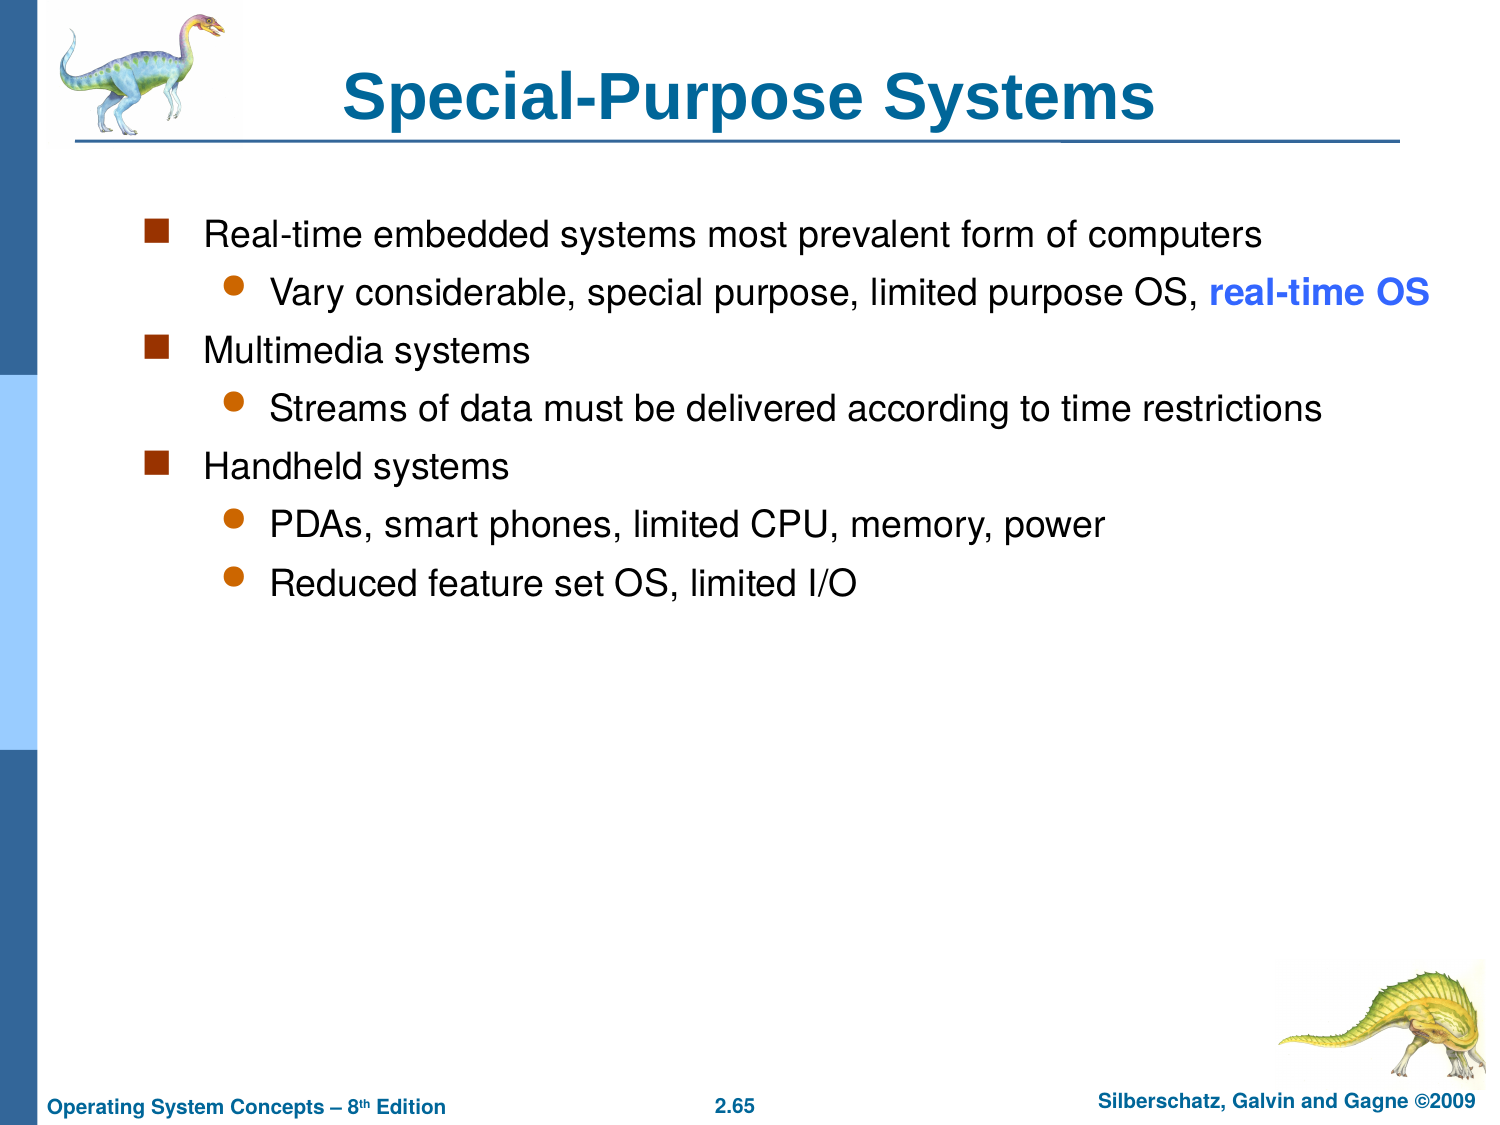

Special-Purpose Systems
Real-time embedded systems most prevalent form of computers
Vary considerable, special purpose, limited purpose OS, real-time OS
Multimedia systems
Streams of data must be delivered according to time restrictions
Handheld systems
PDAs, smart phones, limited CPU, memory, power
Reduced feature set OS, limited I/O